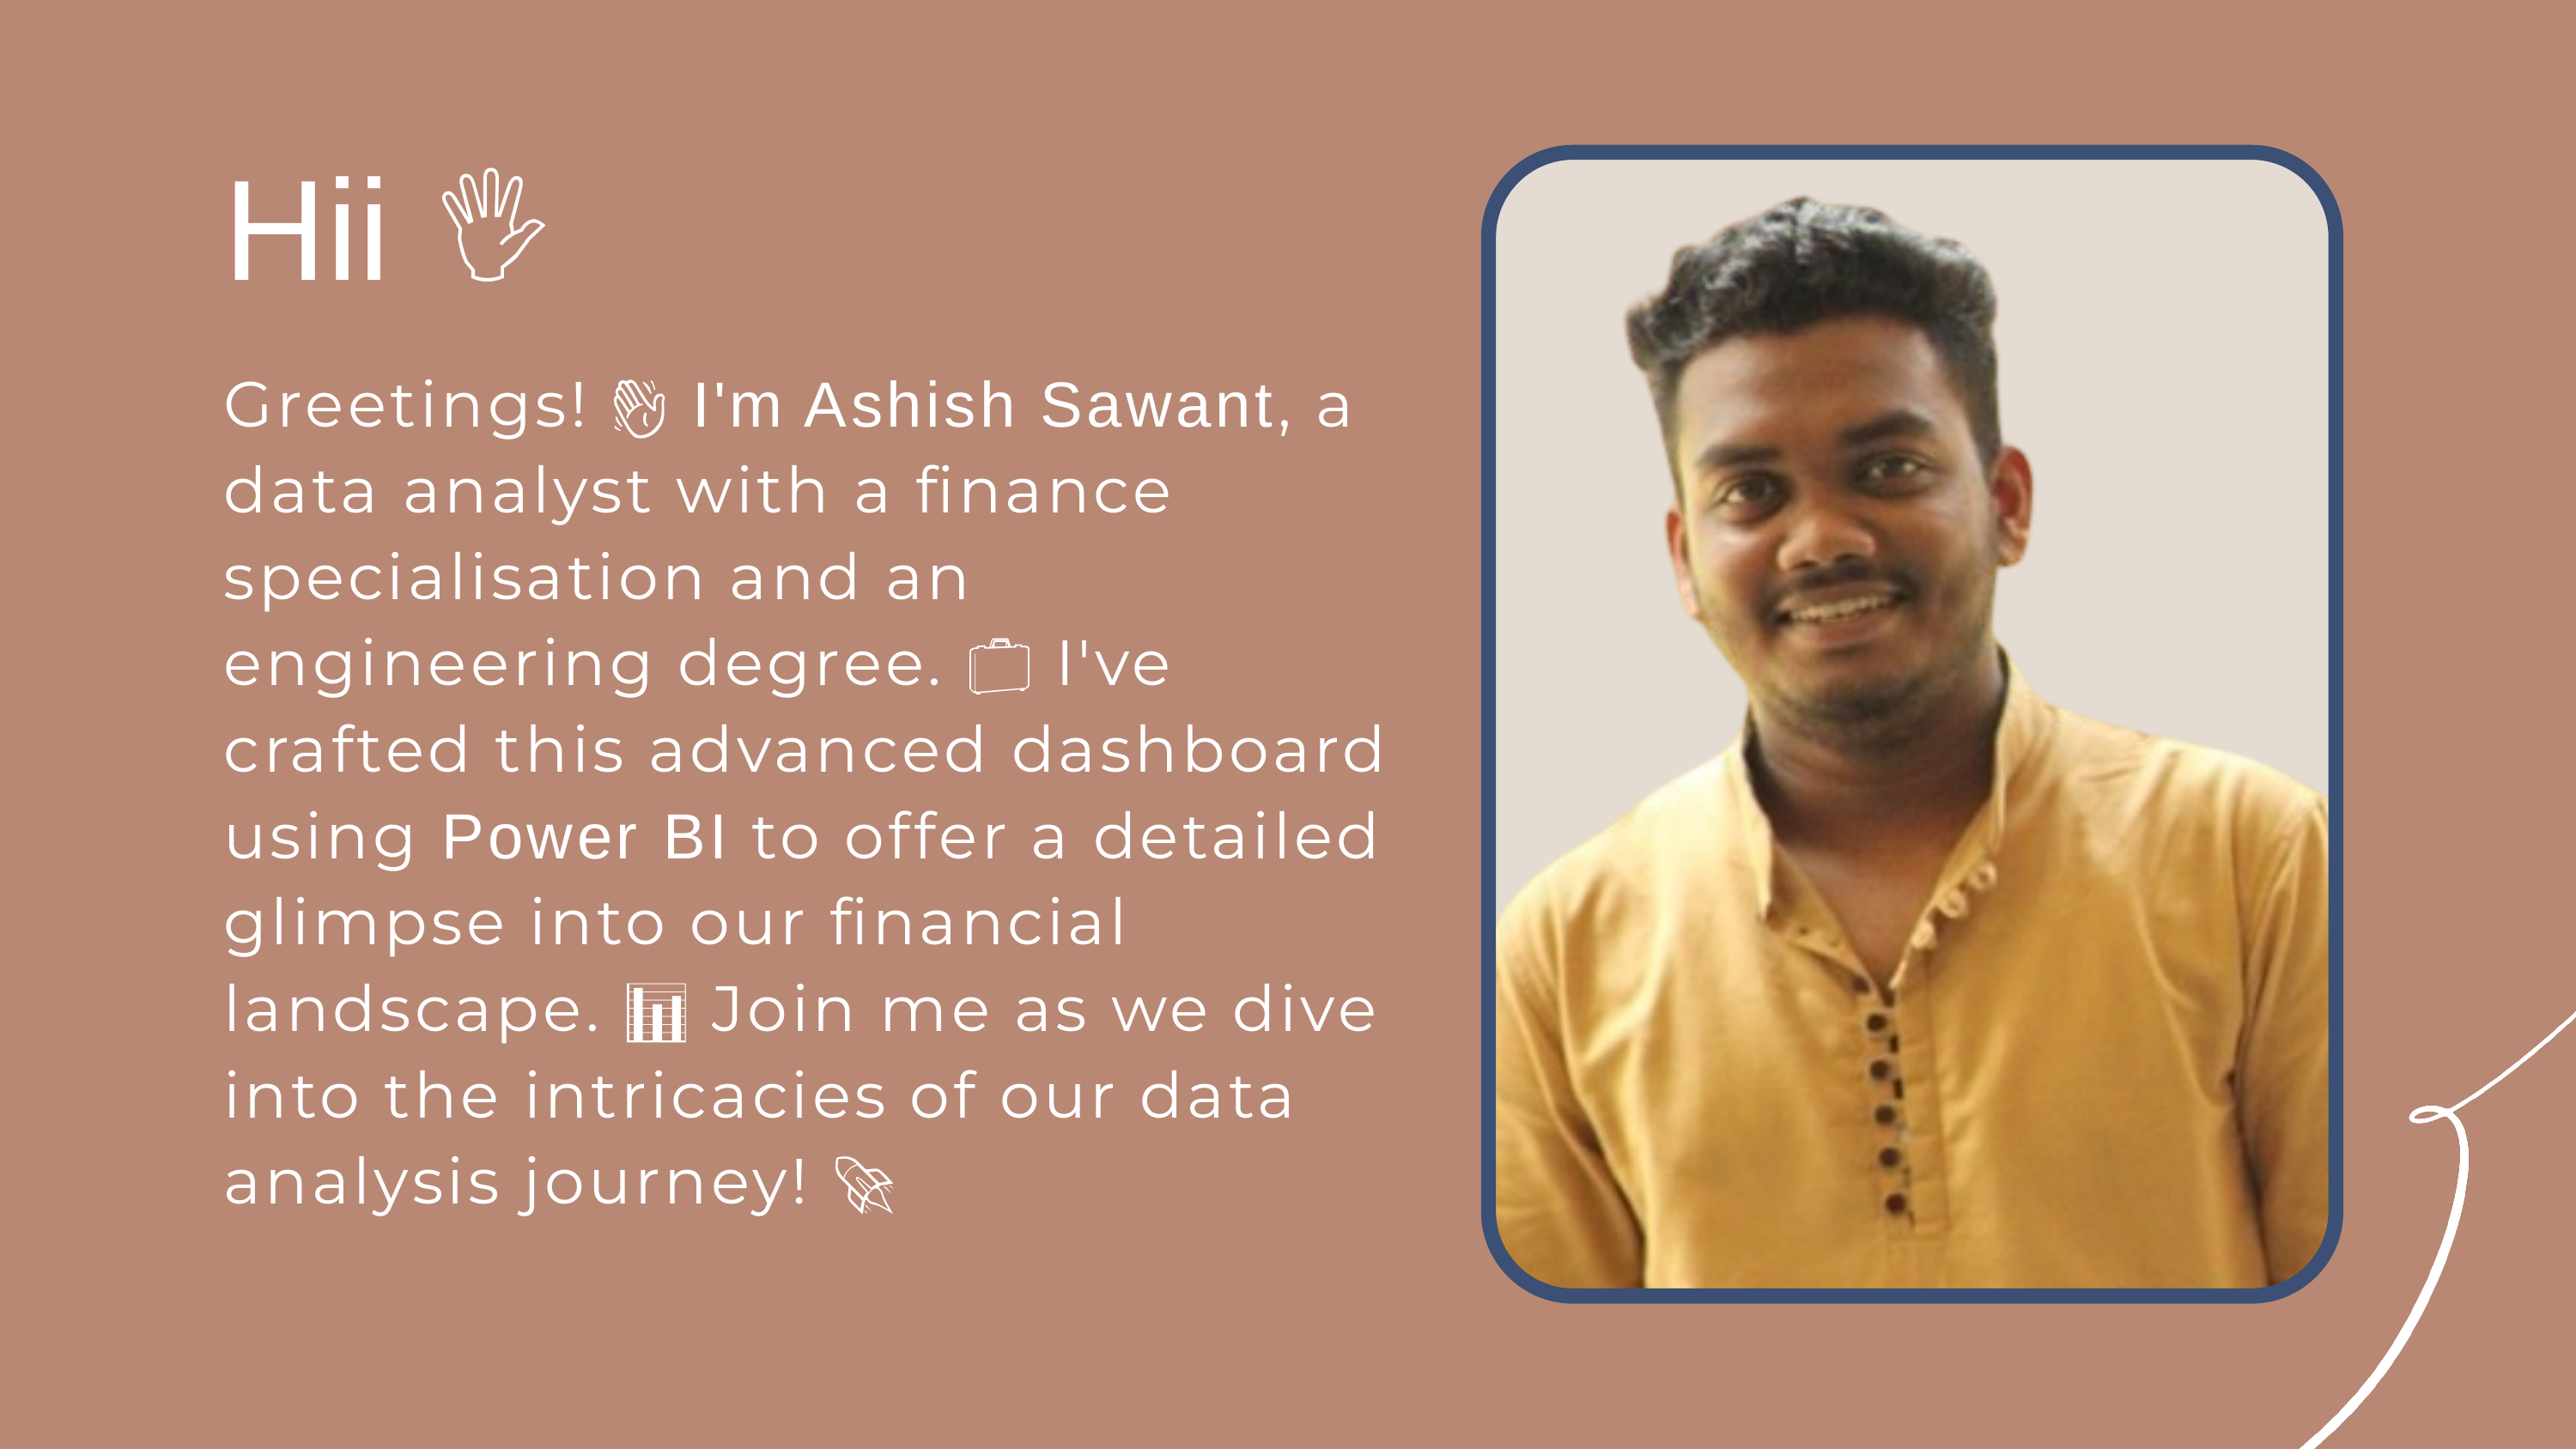

Hii 🖐
Greetings! 👋 I'm Ashish Sawant, a data analyst with a finance specialisation and an engineering degree. 💼 I've crafted this advanced dashboard using Power BI to offer a detailed glimpse into our financial landscape. 📊 Join me as we dive into the intricacies of our data analysis journey! 🚀